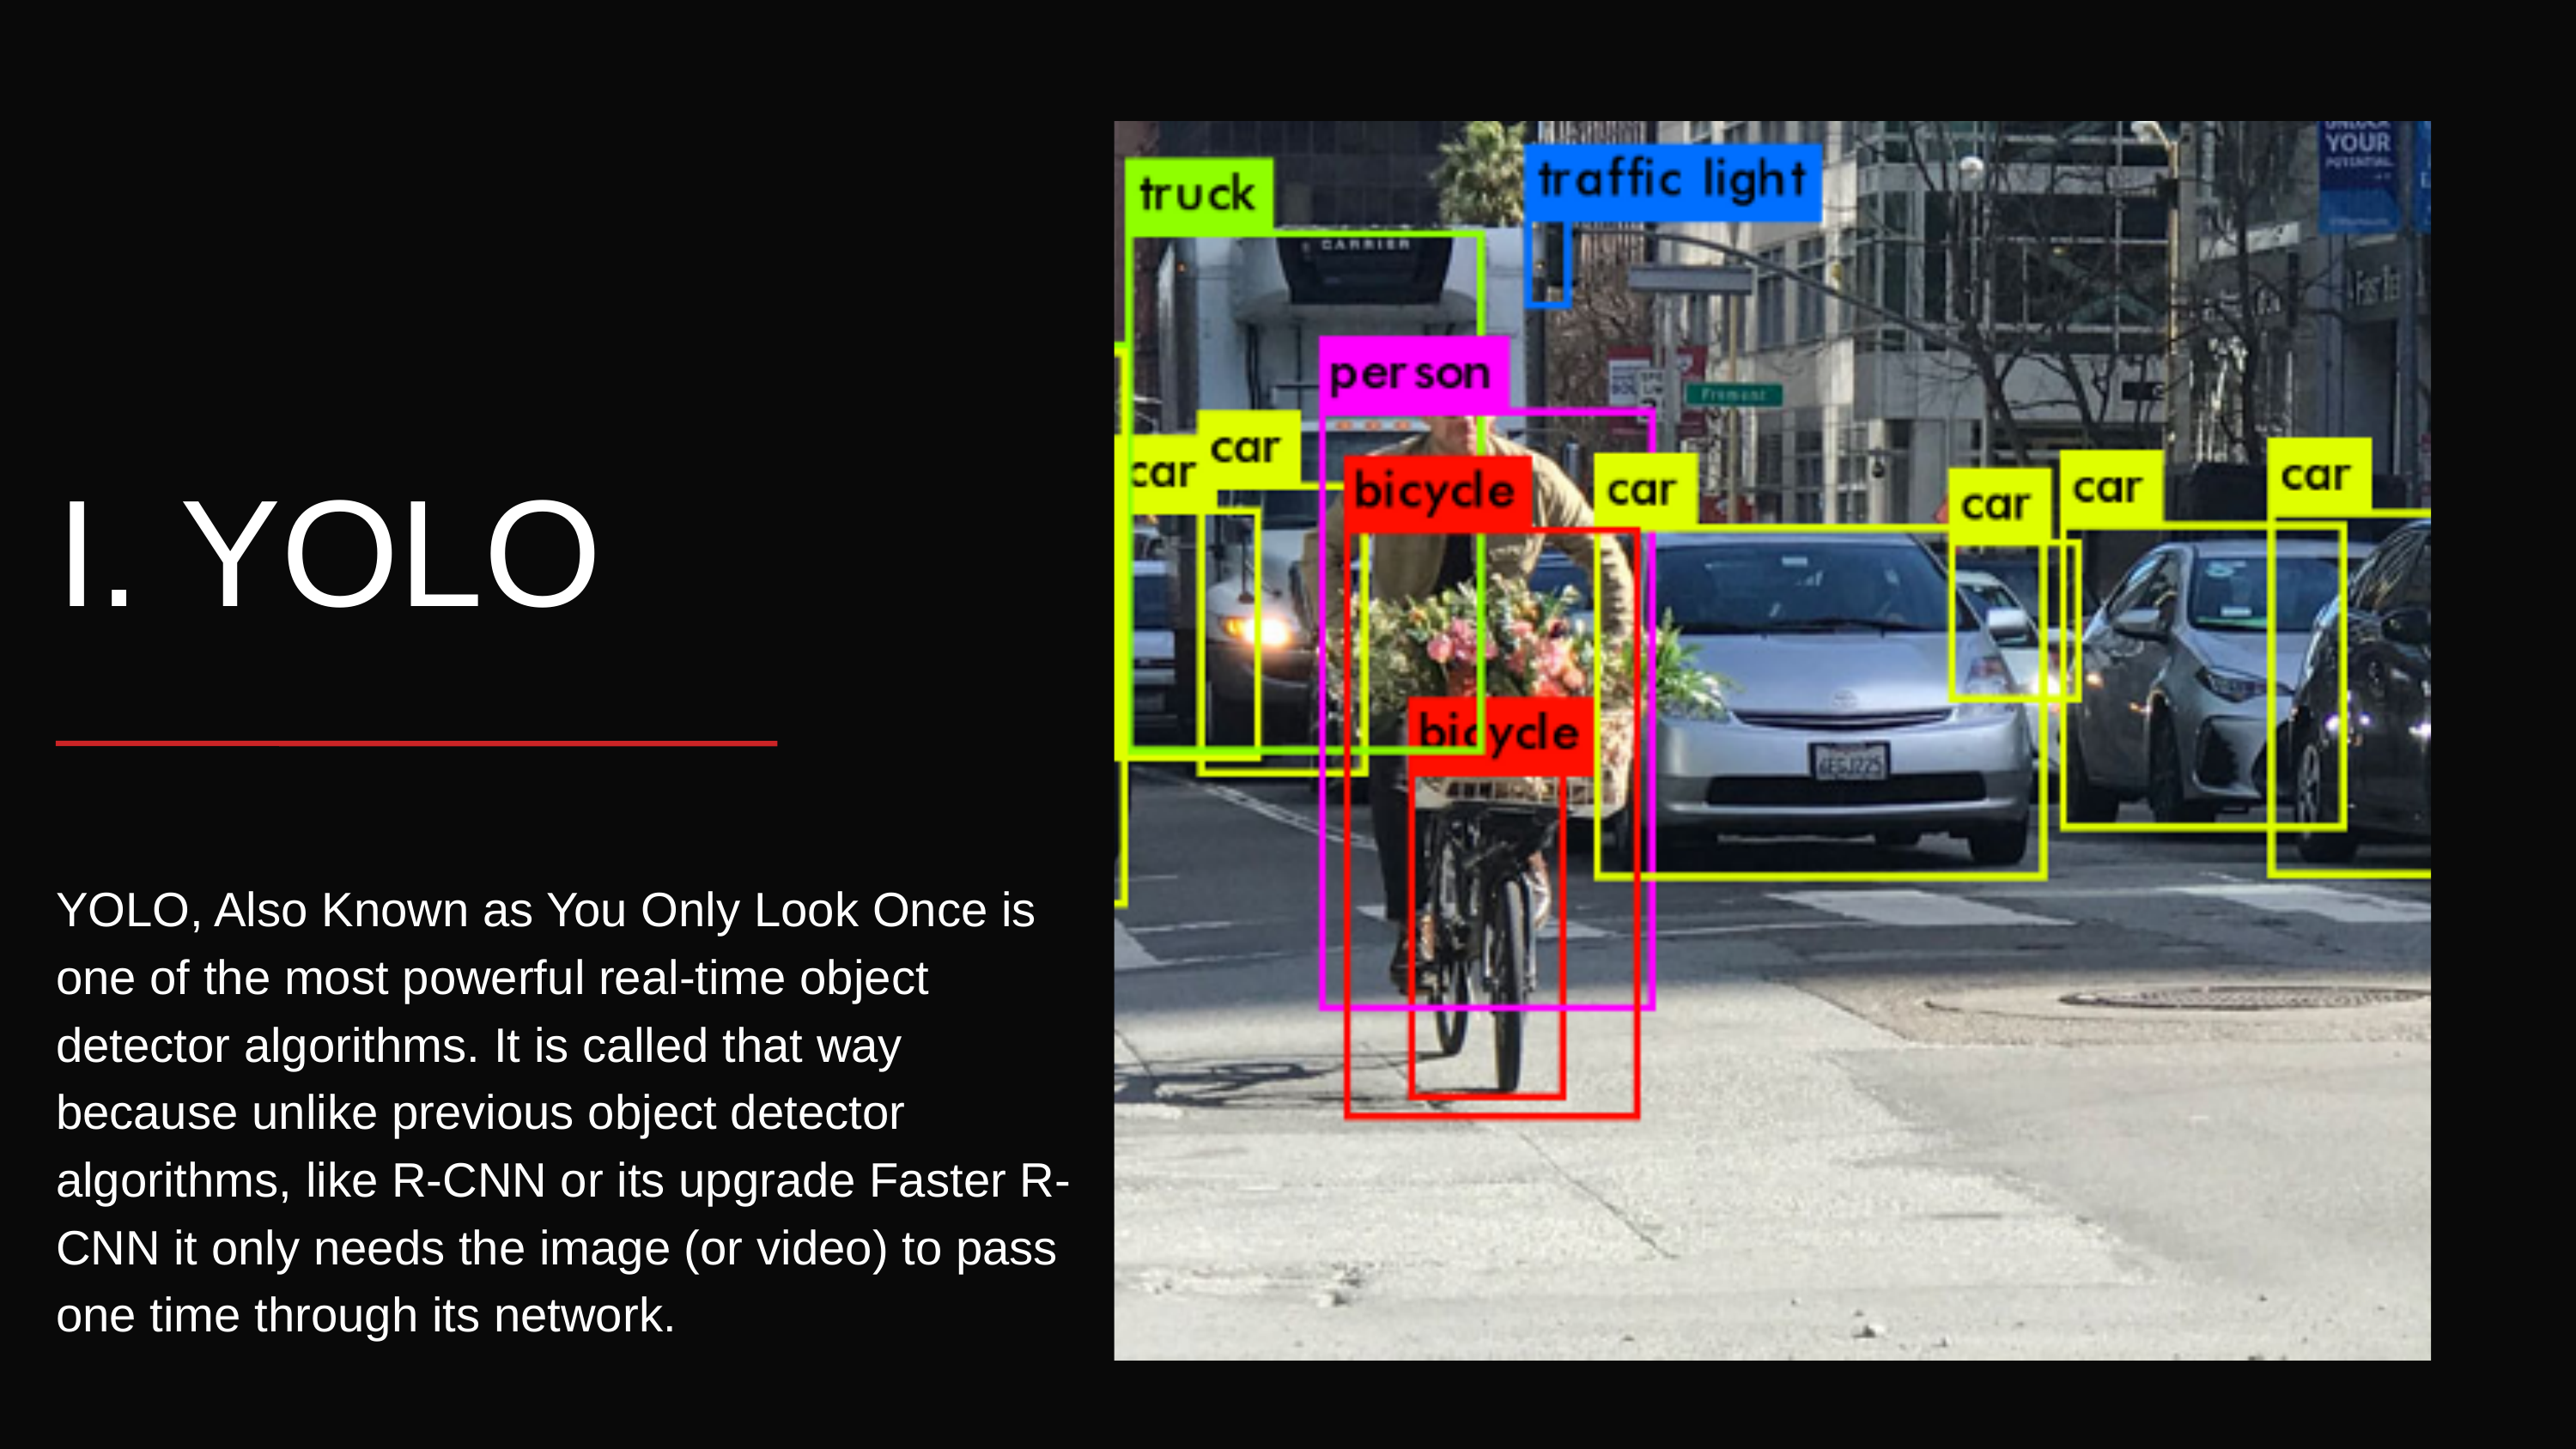

I. YOLO

YOLO, Also Known as You Only Look Once is one of the most powerful real-time object detector algorithms. It is called that way because unlike previous object detector algorithms, like R-CNN or its upgrade Faster R-CNN it only needs the image (or video) to pass one time through its network.